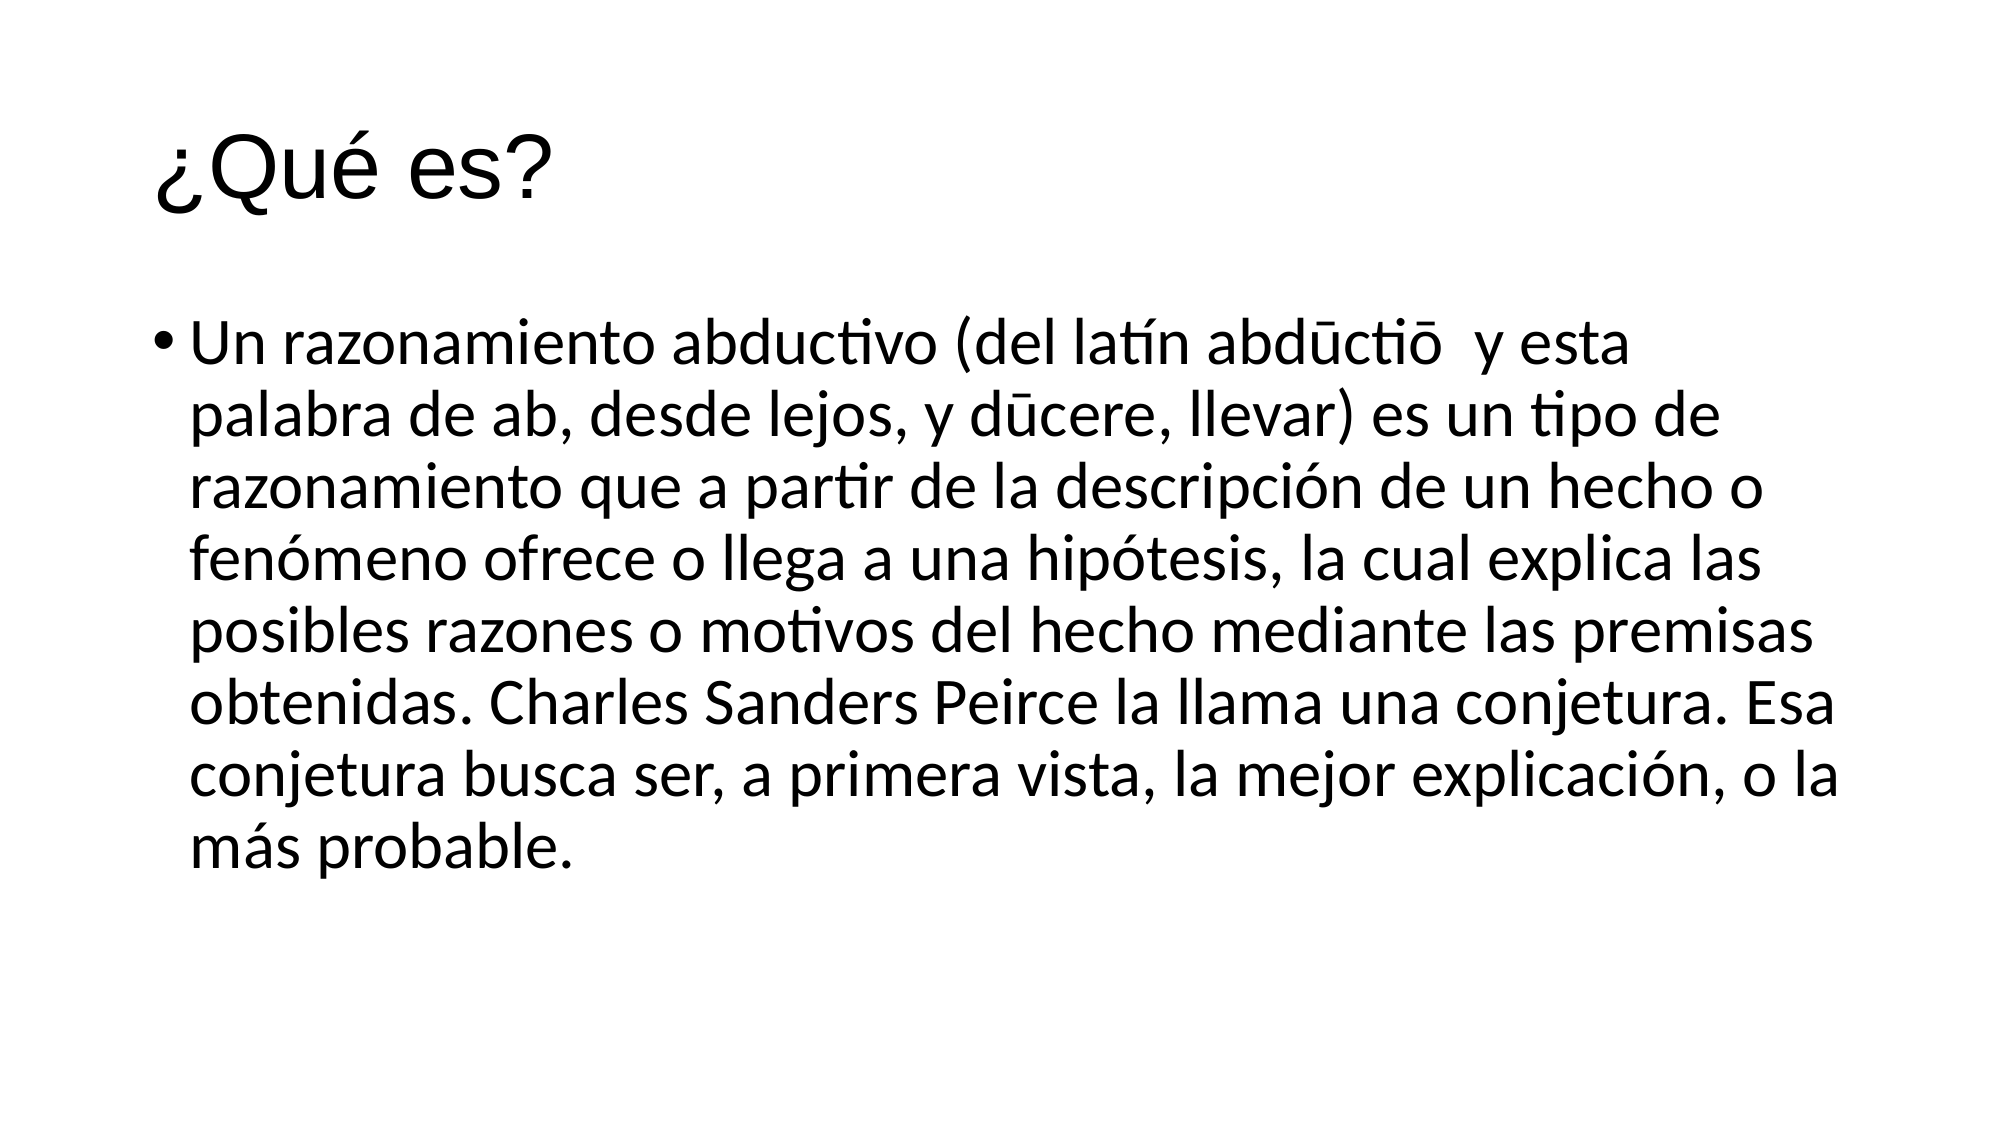

# ¿Qué es?
Un razonamiento abductivo (del latín abdūctiō  y esta palabra de ab, desde lejos, y dūcere, llevar) es un tipo de razonamiento que a partir de la descripción de un hecho o fenómeno ofrece o llega a una hipótesis, la cual explica las posibles razones o motivos del hecho mediante las premisas obtenidas. Charles Sanders Peirce la llama una conjetura. Esa conjetura busca ser, a primera vista, la mejor explicación, o la más probable.